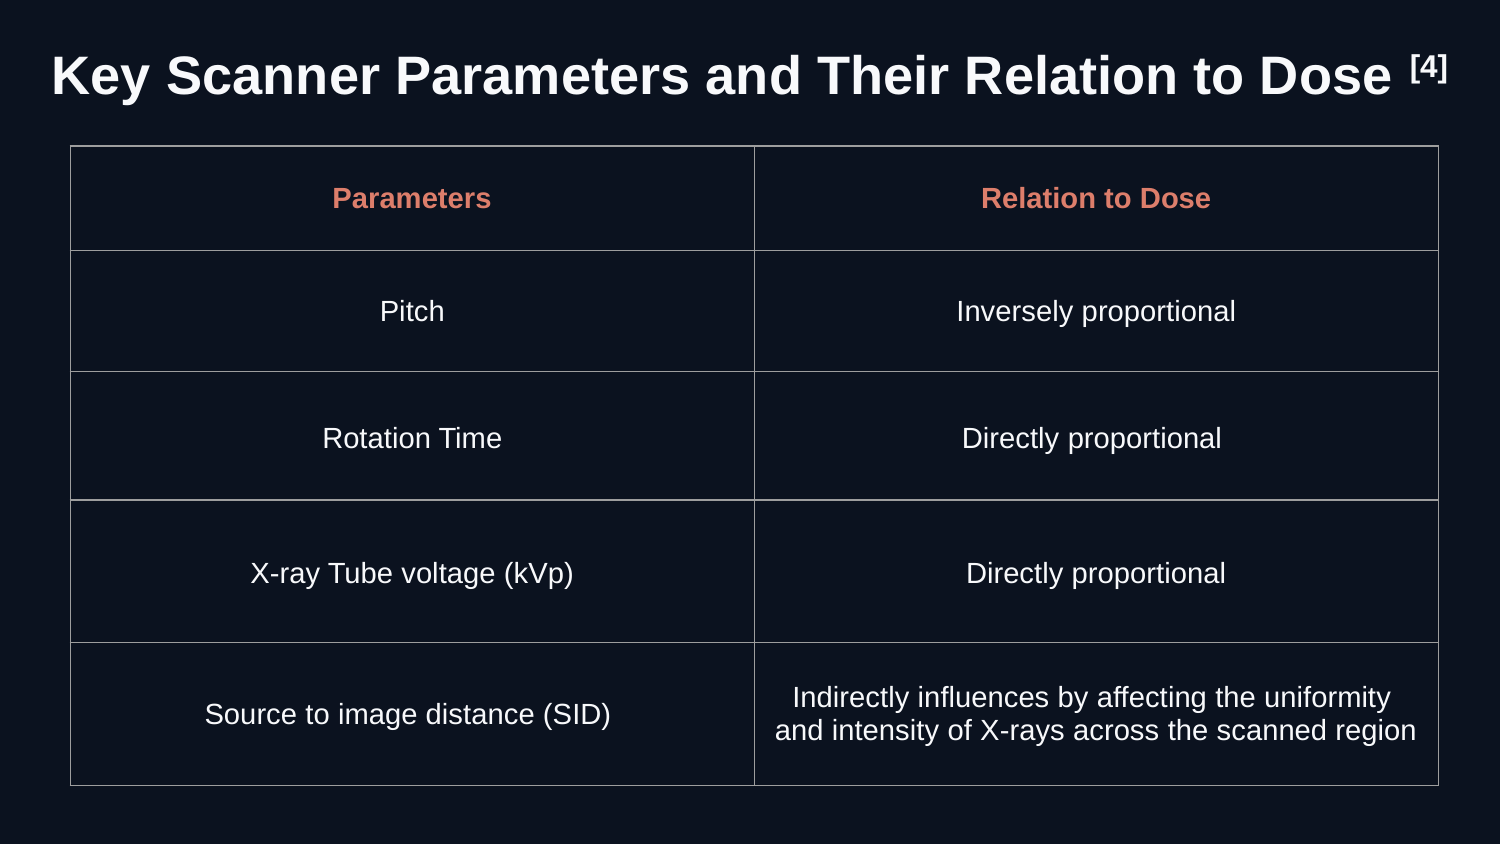

Key Scanner Parameters and Their Relation to Dose [4]
| Parameters | Relation to Dose |
| --- | --- |
| Pitch | Inversely proportional |
| Rotation Time | Directly proportional |
| X-ray Tube voltage (kVp) | Directly proportional |
| Source to image distance (SID) | Indirectly influences by affecting the uniformity and intensity of X-rays across the scanned region |